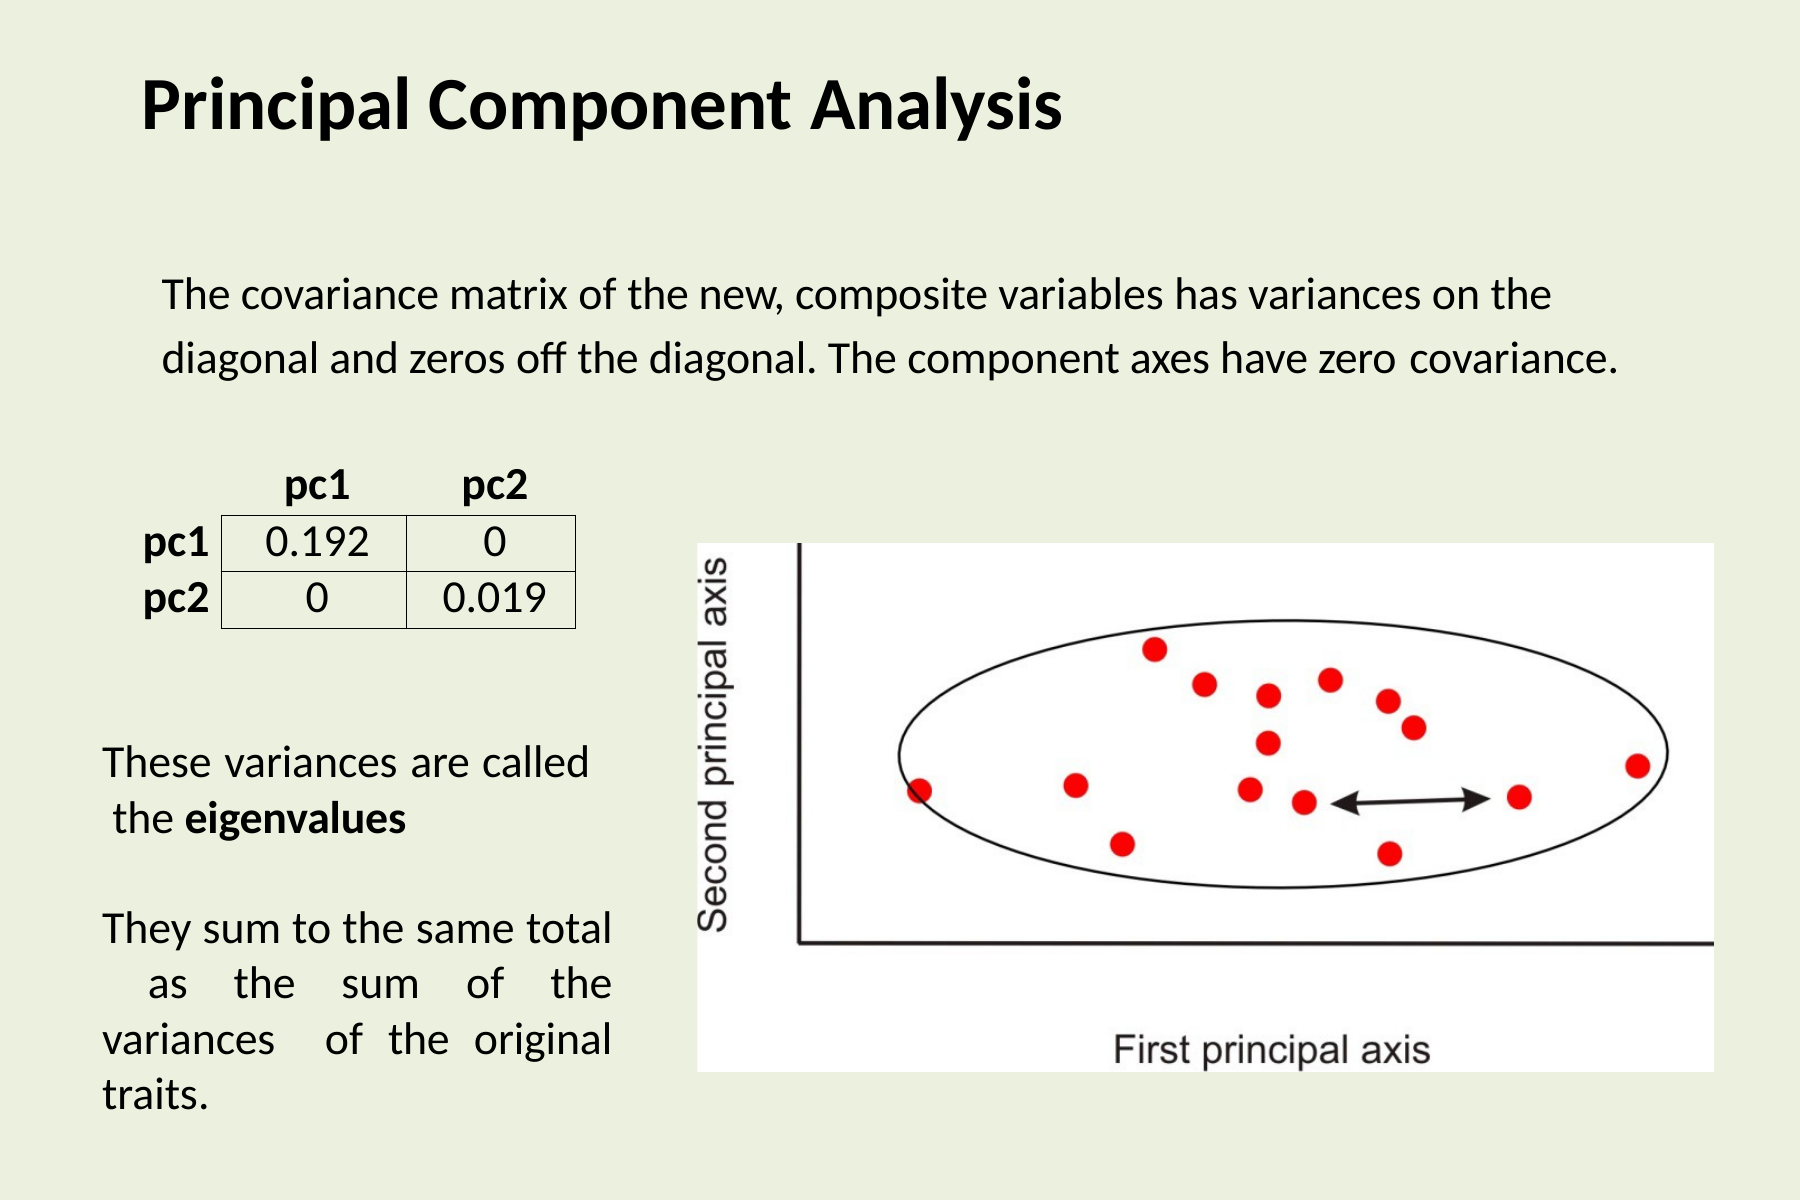

Principal Component Analysis
The covariance matrix of the new, composite variables has variances on the  diagonal and zeros off the diagonal. The component axes have zero covariance.
|  | pc1 | pc2 |
| --- | --- | --- |
| pc1 | 0.192 | 0 |
| pc2 | 0 | 0.019 |

These variances are called  the eigenvalues

They sum to the same total  as the sum of the variances  of the original traits.